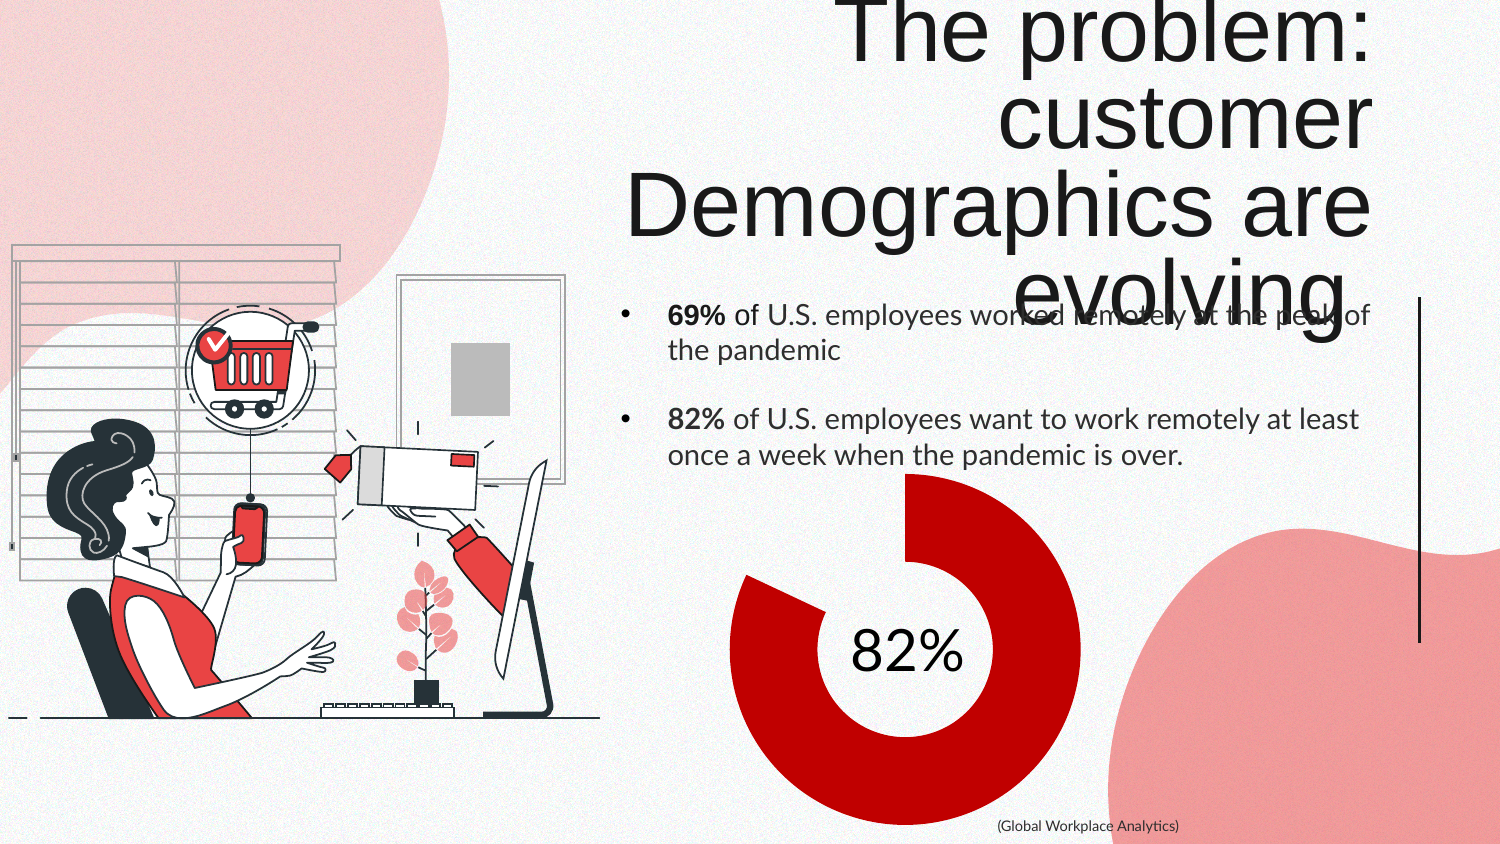

# The problem: customer Demographics are evolving

69% of U.S. employees worked remotely at the peak of the pandemic

82% of U.S. employees want to work remotely at least once a week when the pandemic is over.

### Chart

| Category |  |
|---|---|
82%
(Global Workplace Analytics)